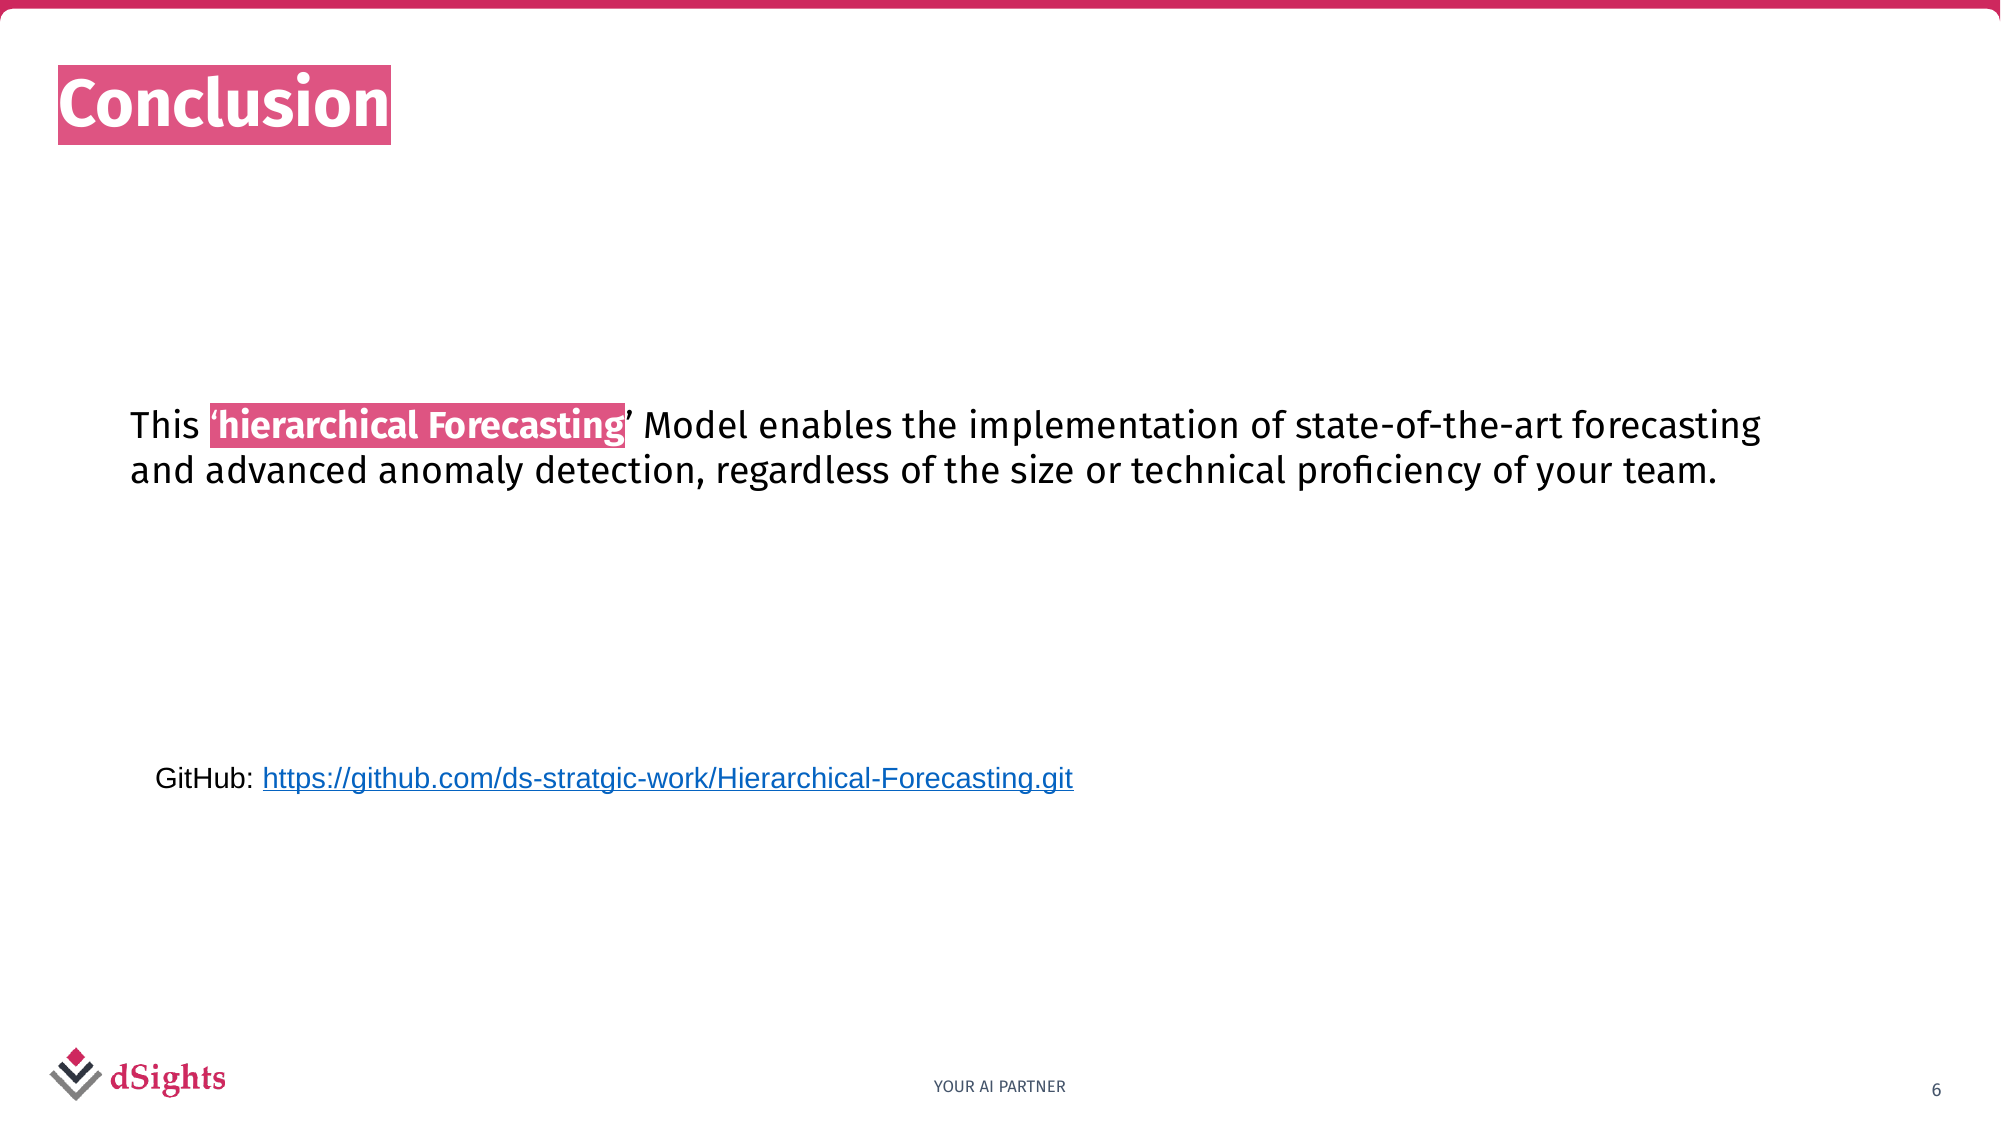

# Conclusion
This ‘hierarchical Forecasting’ Model enables the implementation of state-of-the-art forecasting and advanced anomaly detection, regardless of the size or technical proficiency of your team.
GitHub: https://github.com/ds-stratgic-work/Hierarchical-Forecasting.git
6